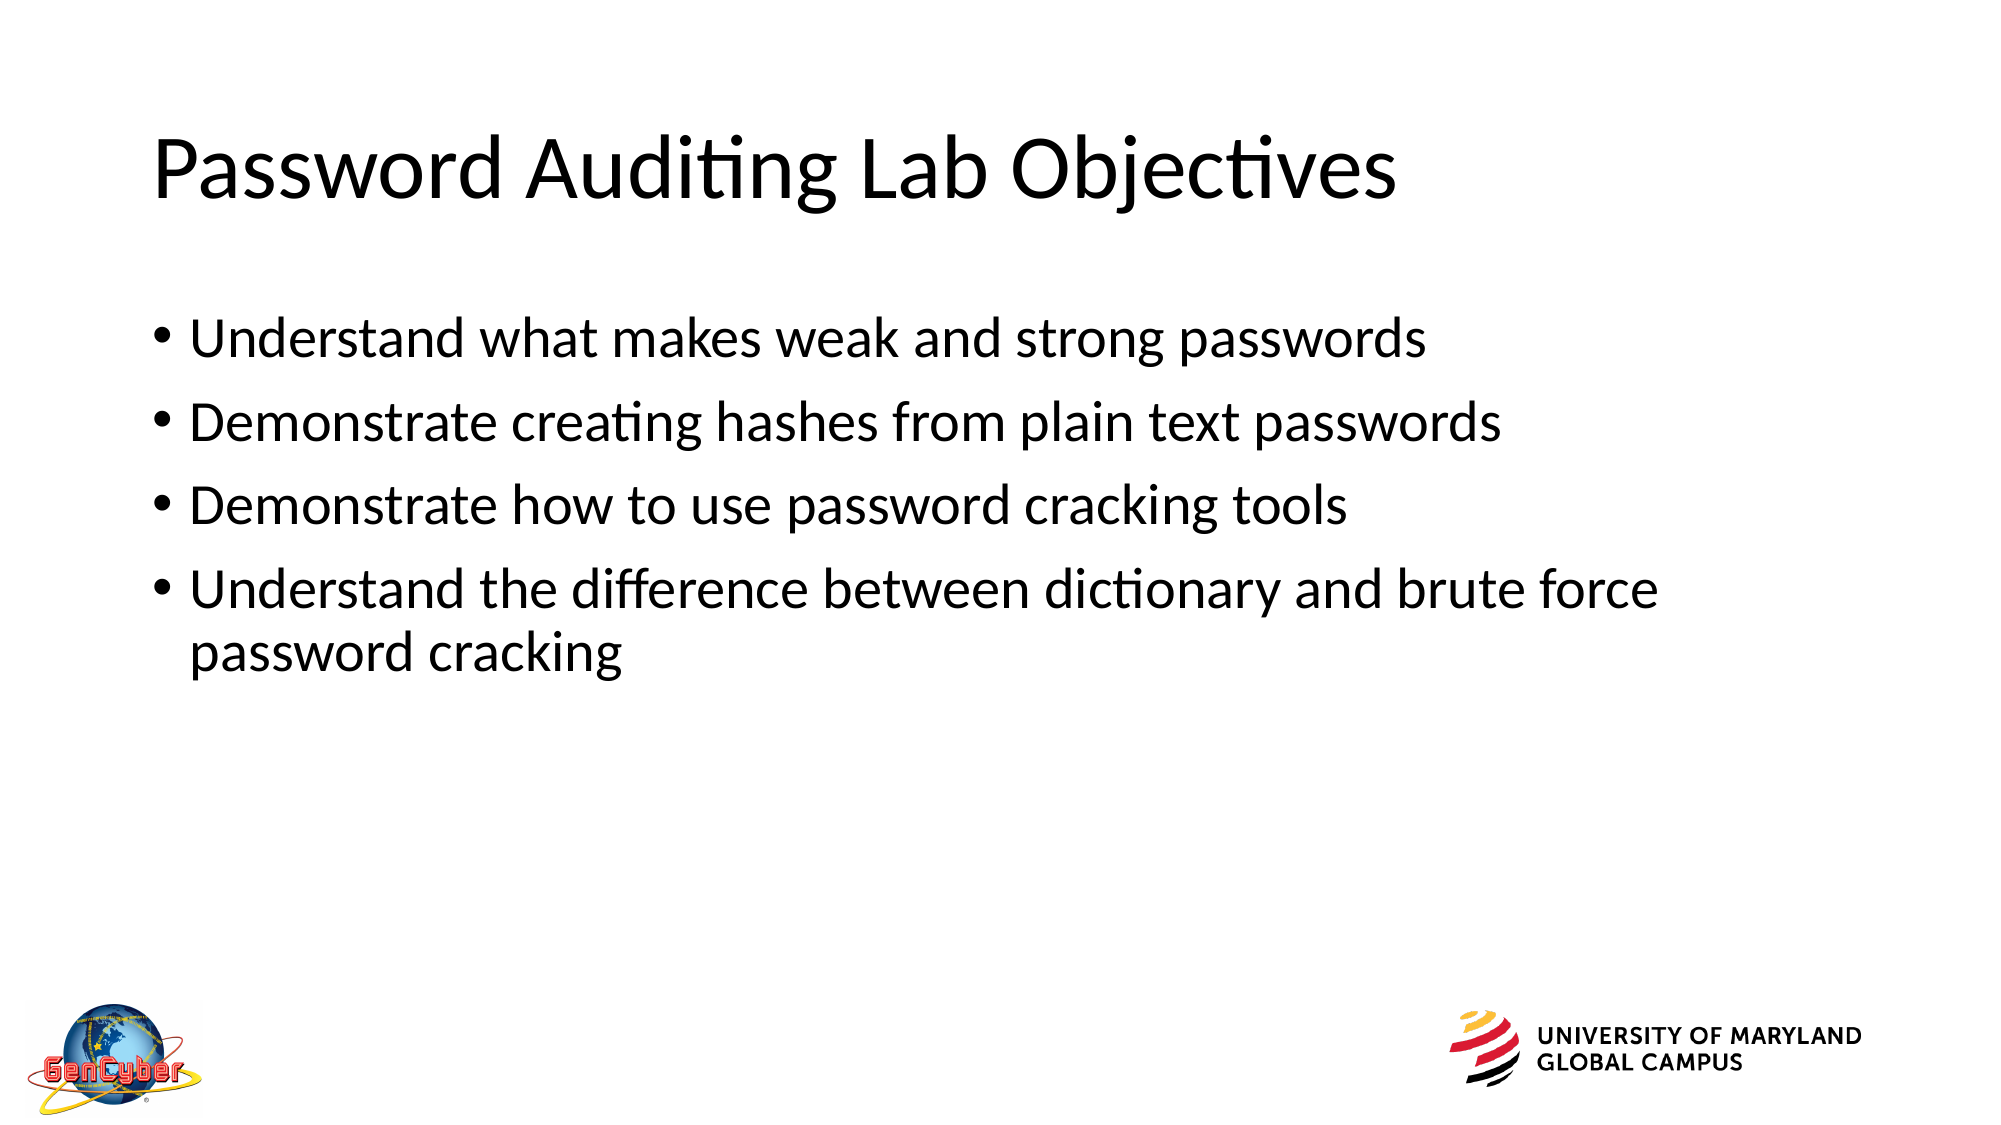

# Password Auditing Lab Objectives
Understand what makes weak and strong passwords
Demonstrate creating hashes from plain text passwords
Demonstrate how to use password cracking tools
Understand the difference between dictionary and brute force password cracking